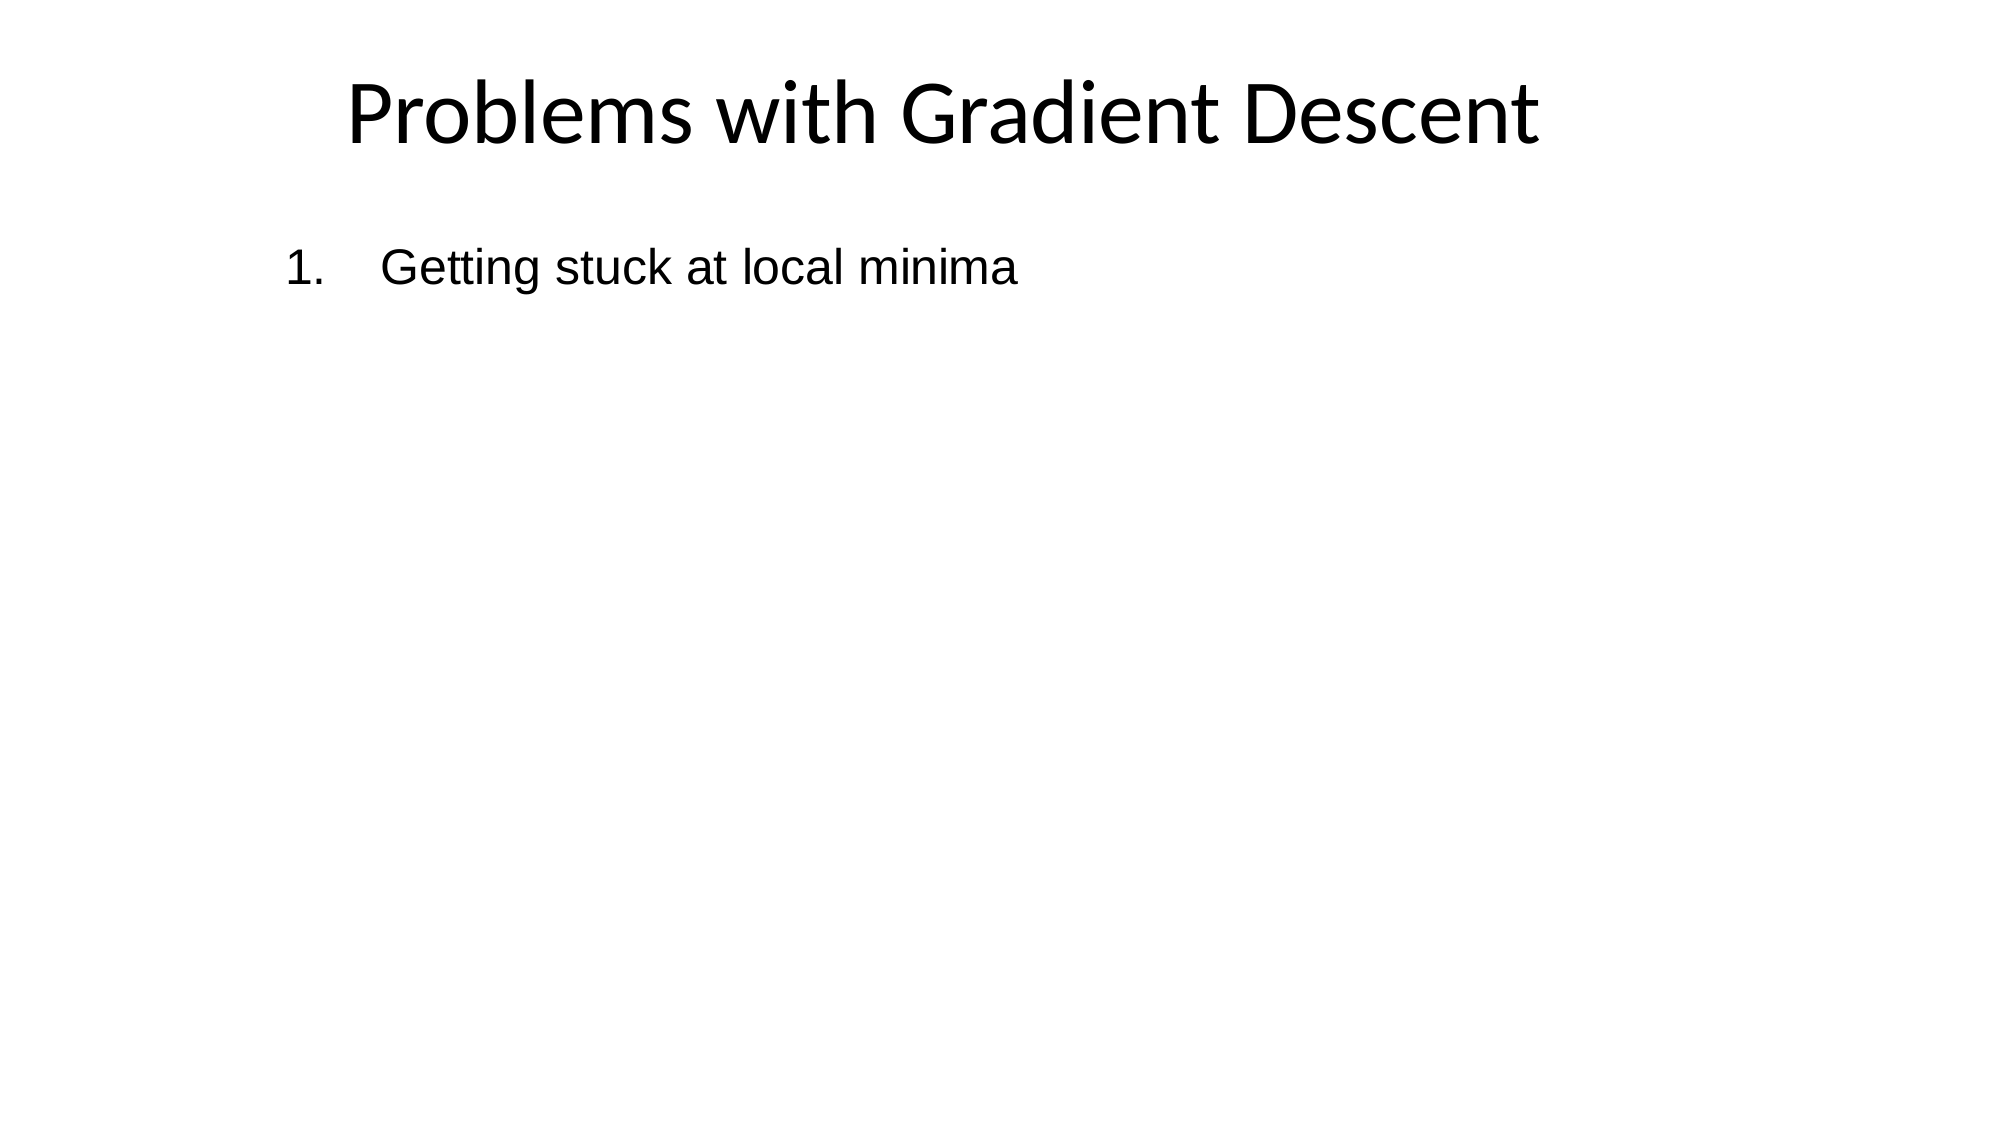

# Problems with Gradient Descent
1.	Getting stuck at local minima